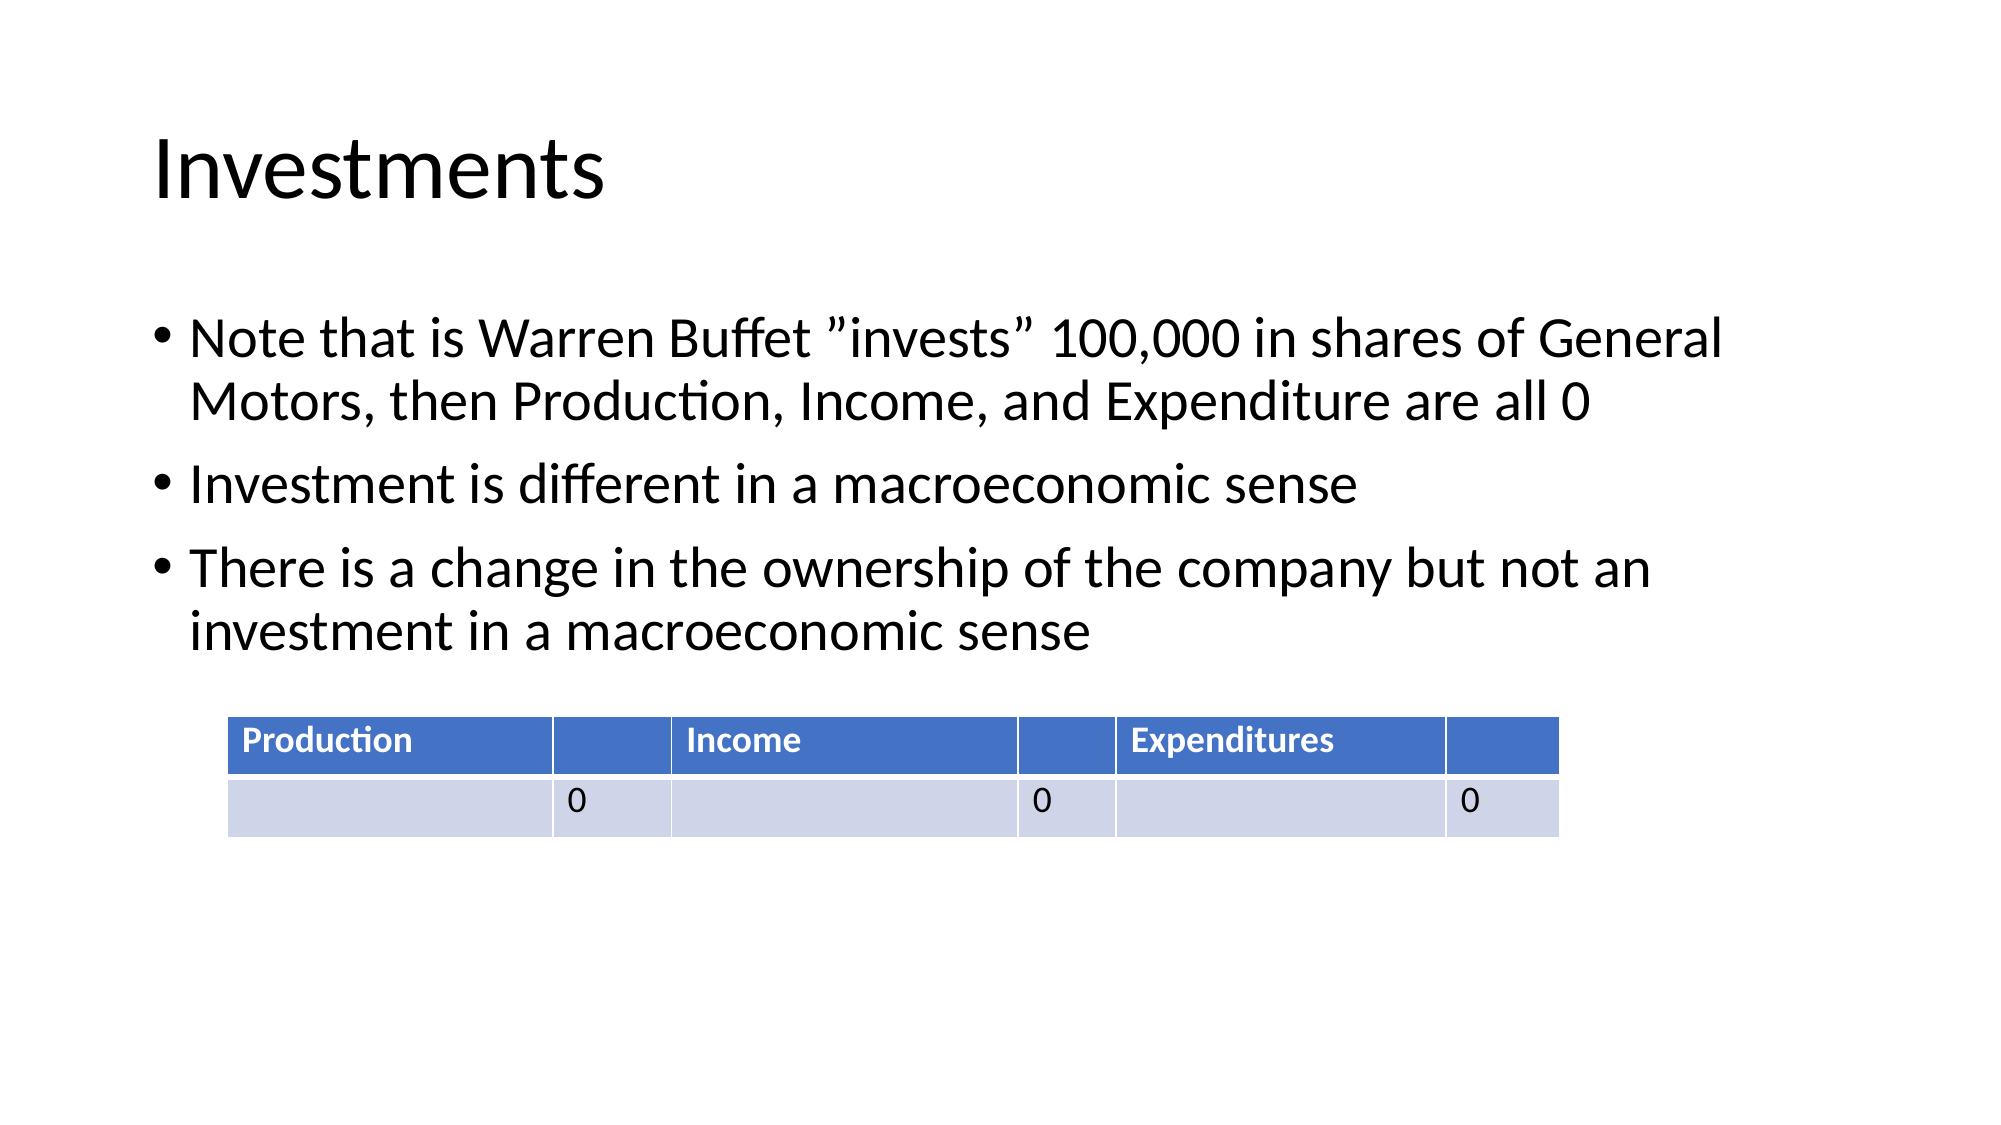

# Investments
Note that is Warren Buffet ”invests” 100,000 in shares of General Motors, then Production, Income, and Expenditure are all 0
Investment is different in a macroeconomic sense
There is a change in the ownership of the company but not an investment in a macroeconomic sense
| Production |  | Income |  | Expenditures |  |
| --- | --- | --- | --- | --- | --- |
|  | 0 |  | 0 |  | 0 |